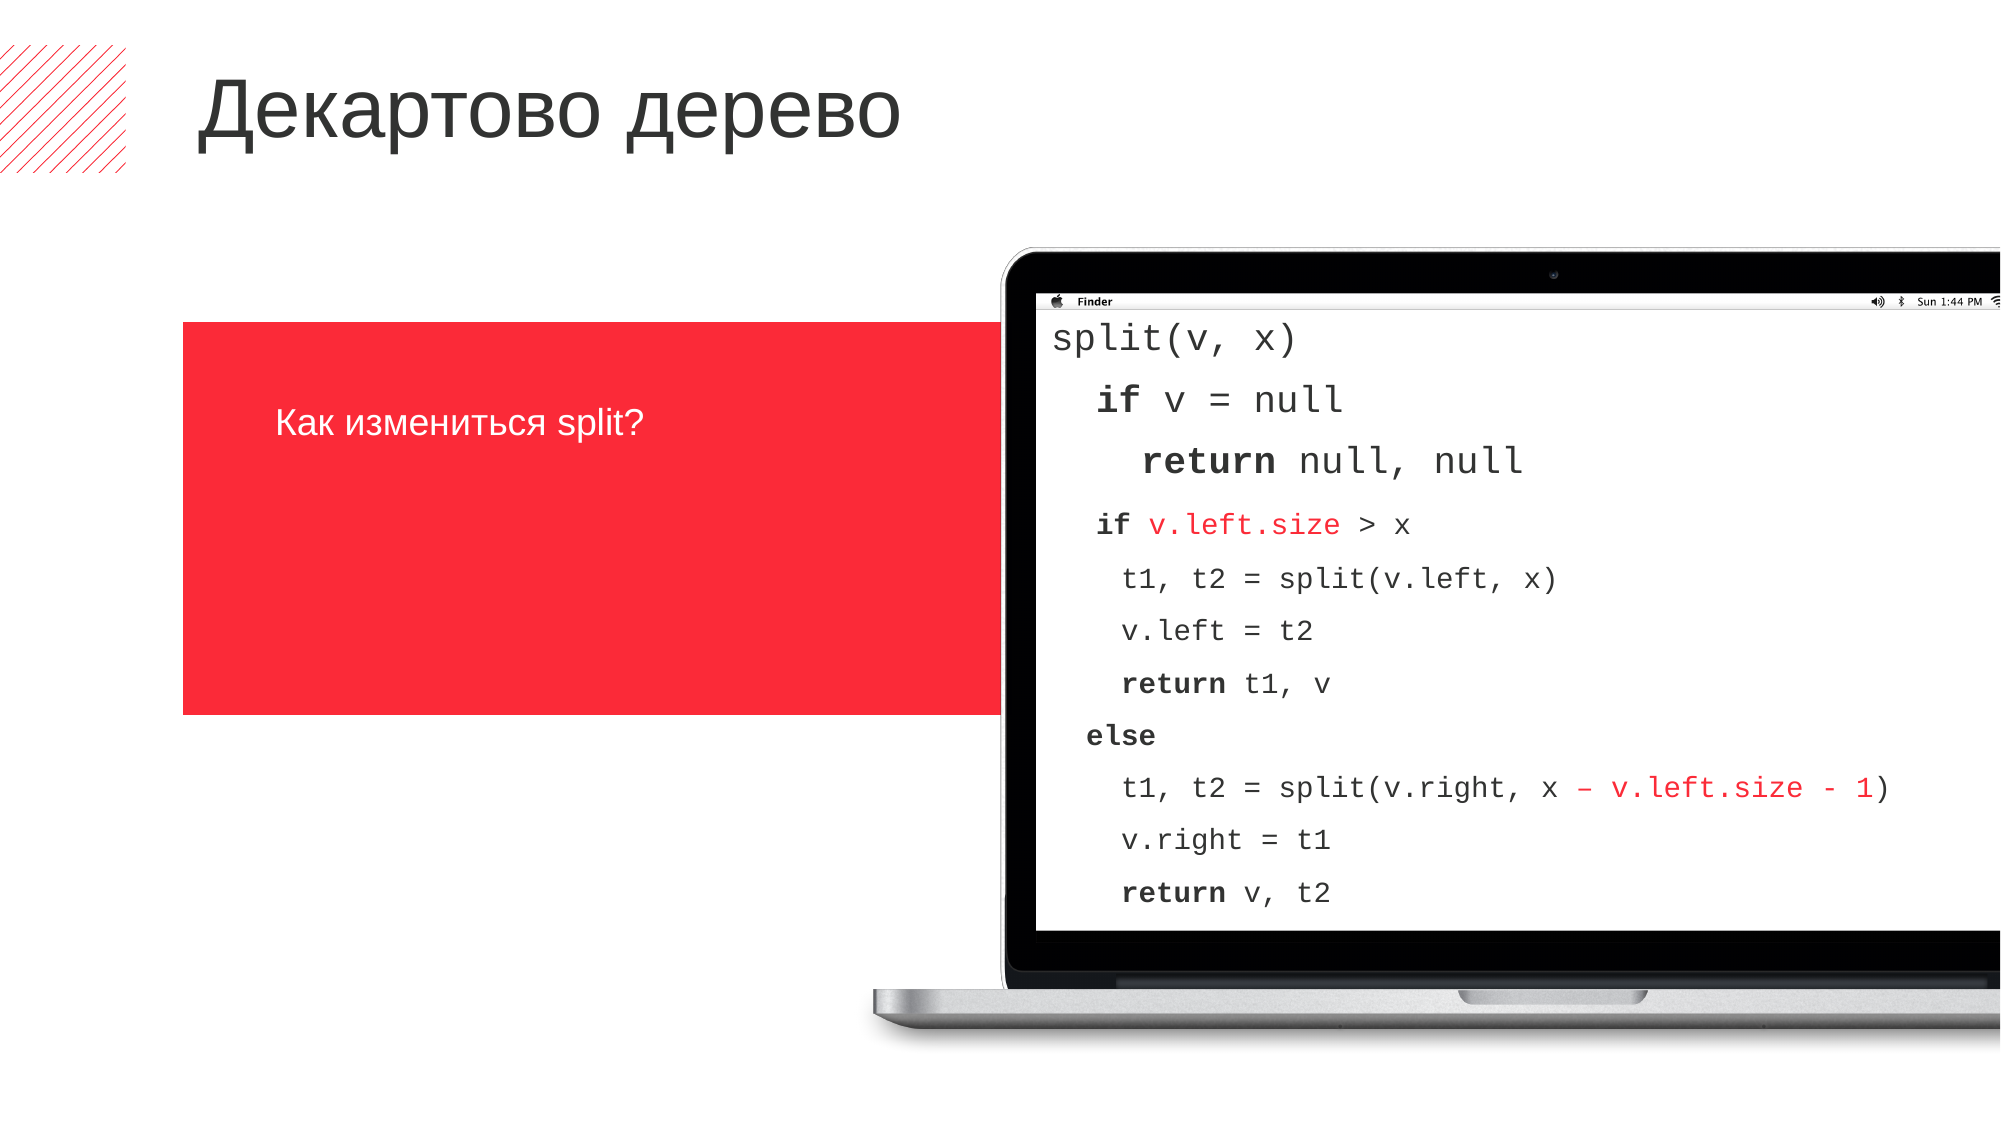

Декартово дерево
split(v, x)
  if v = null
    return null, null
  if v.left.size > x
    t1, t2 = split(v.left, x)
    v.left = t2
    return t1, v
  else
    t1, t2 = split(v.right, x – v.left.size - 1)
    v.right = t1
    return v, t2

Как измениться split?